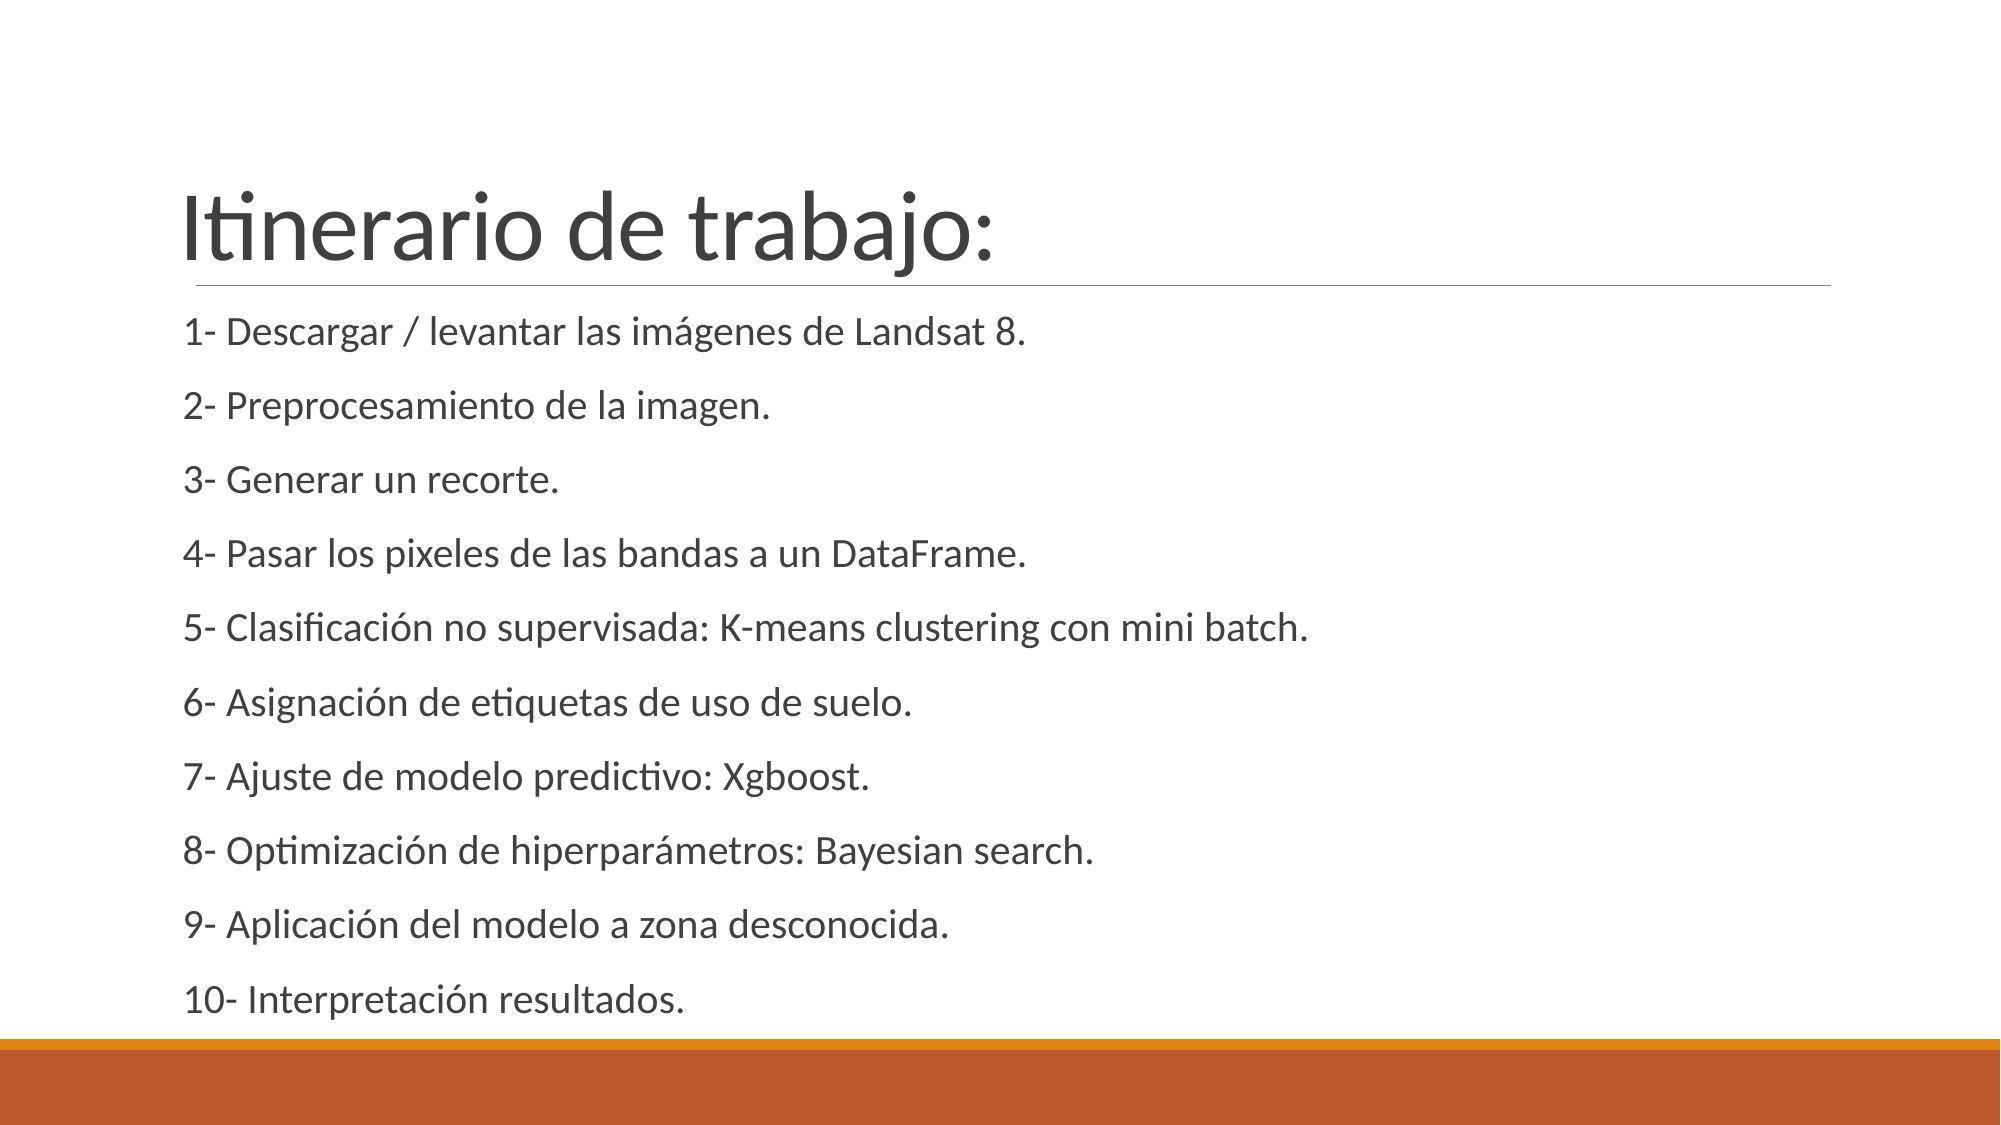

# Itinerario de trabajo:
1- Descargar / levantar las imágenes de Landsat 8.
2- Preprocesamiento de la imagen.
3- Generar un recorte.
4- Pasar los pixeles de las bandas a un DataFrame.
5- Clasificación no supervisada: K-means clustering con mini batch.
6- Asignación de etiquetas de uso de suelo.
7- Ajuste de modelo predictivo: Xgboost.
8- Optimización de hiperparámetros: Bayesian search.
9- Aplicación del modelo a zona desconocida.
10- Interpretación resultados.